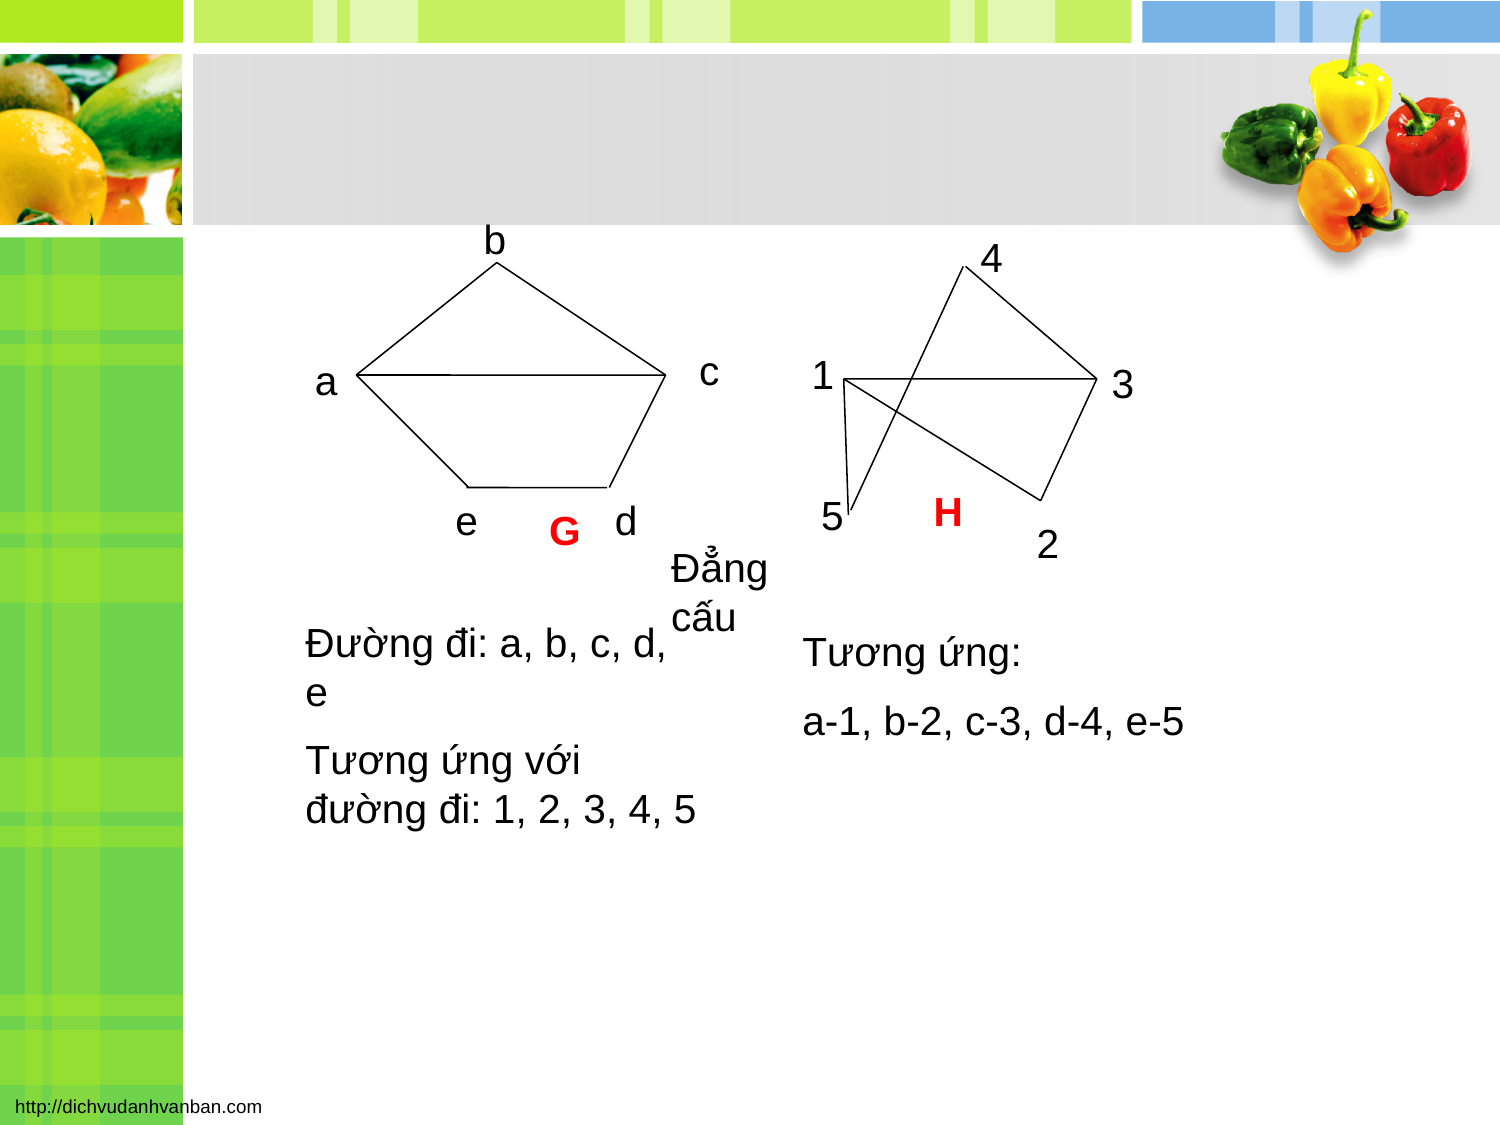

b

c
a

e

d

4

1
3
5
2
H
G
Đẳng cấu
Đường đi: a, b, c, d, e
Tương ứng với đường đi: 1, 2, 3, 4, 5
Tương ứng:
a-1, b-2, c-3, d-4, e-5